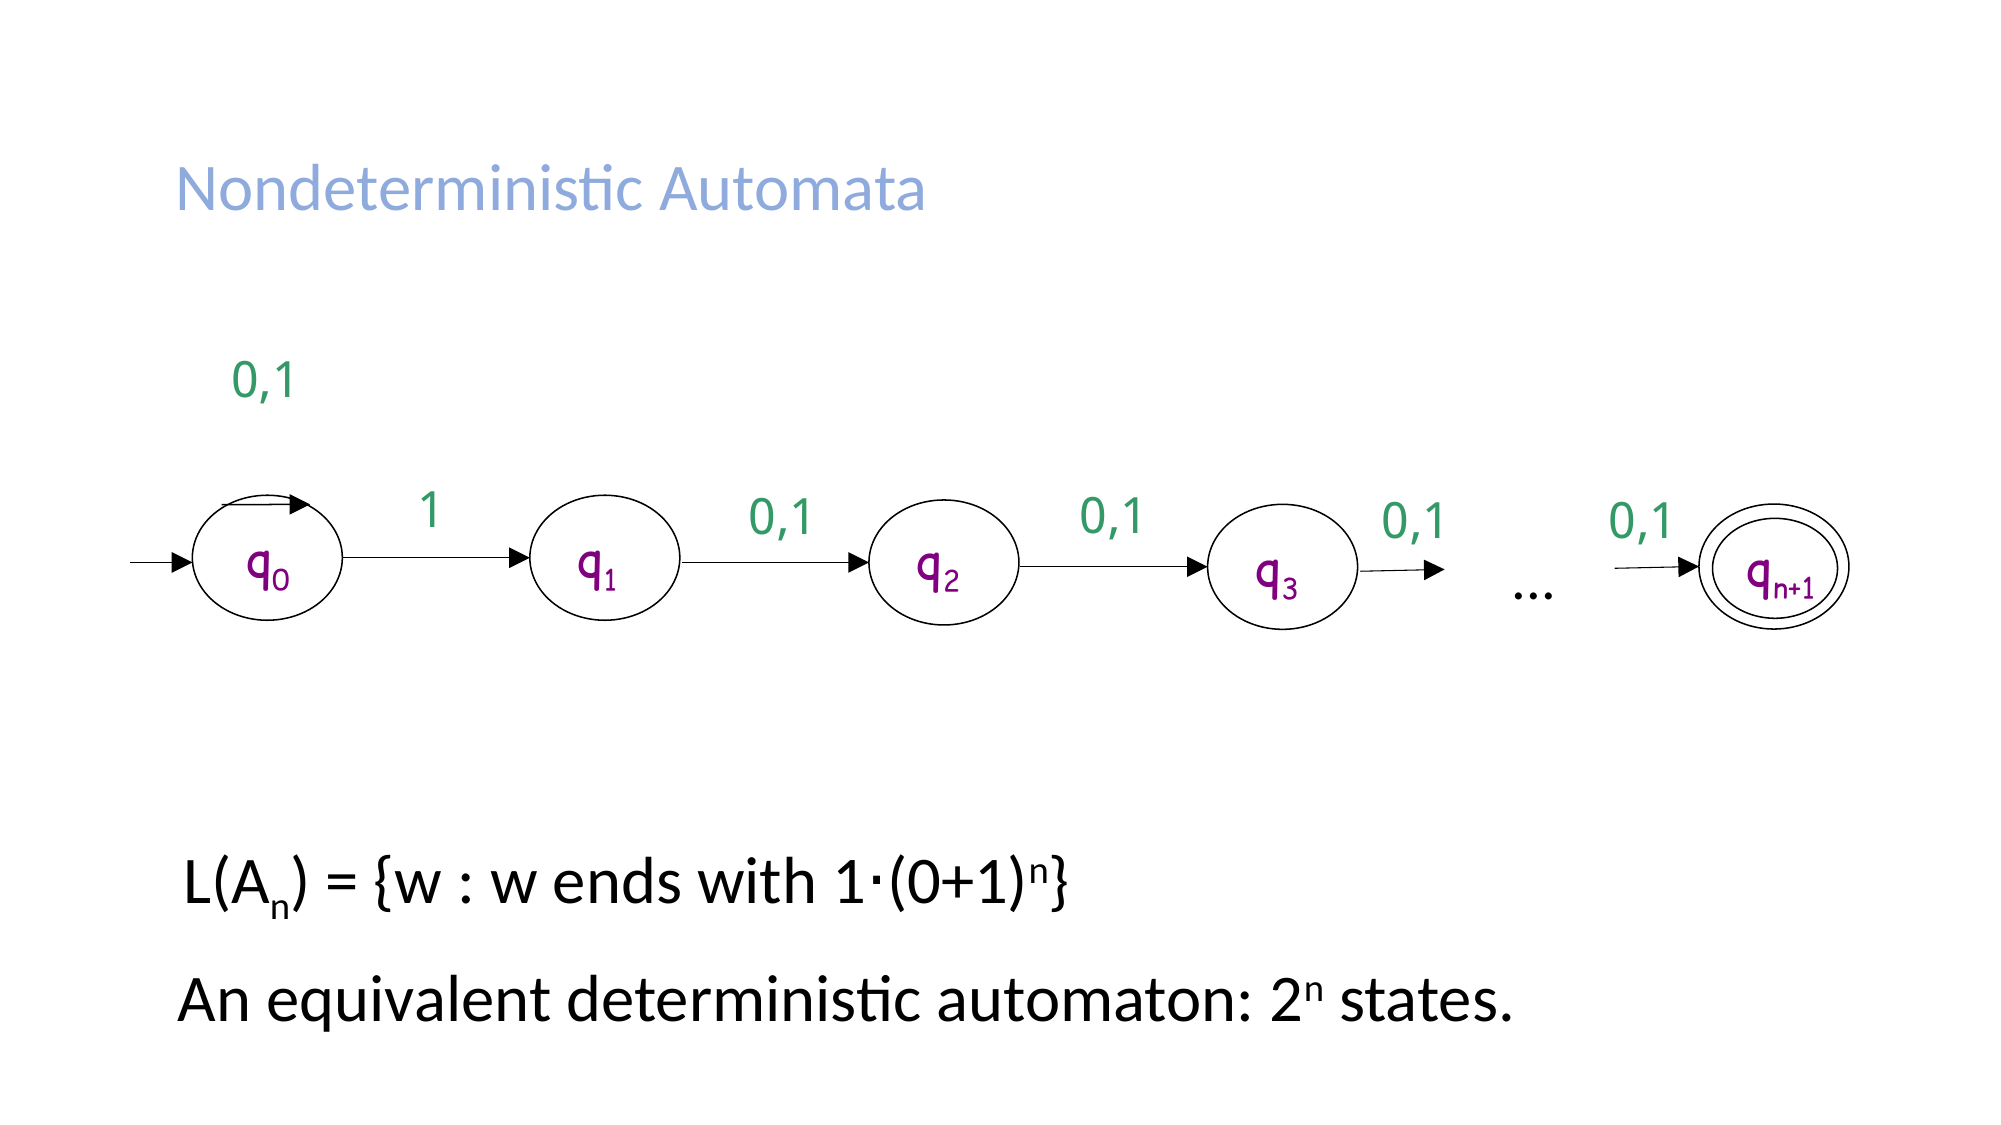

Nondeterministic Automata
0,1
1
0,1
0,1
0,1
0,1

q0
q1
q2
qn+1
q3
...
L(An) = {w : w ends with 1⋅(0+1)n}
An equivalent deterministic automaton: 2n states.